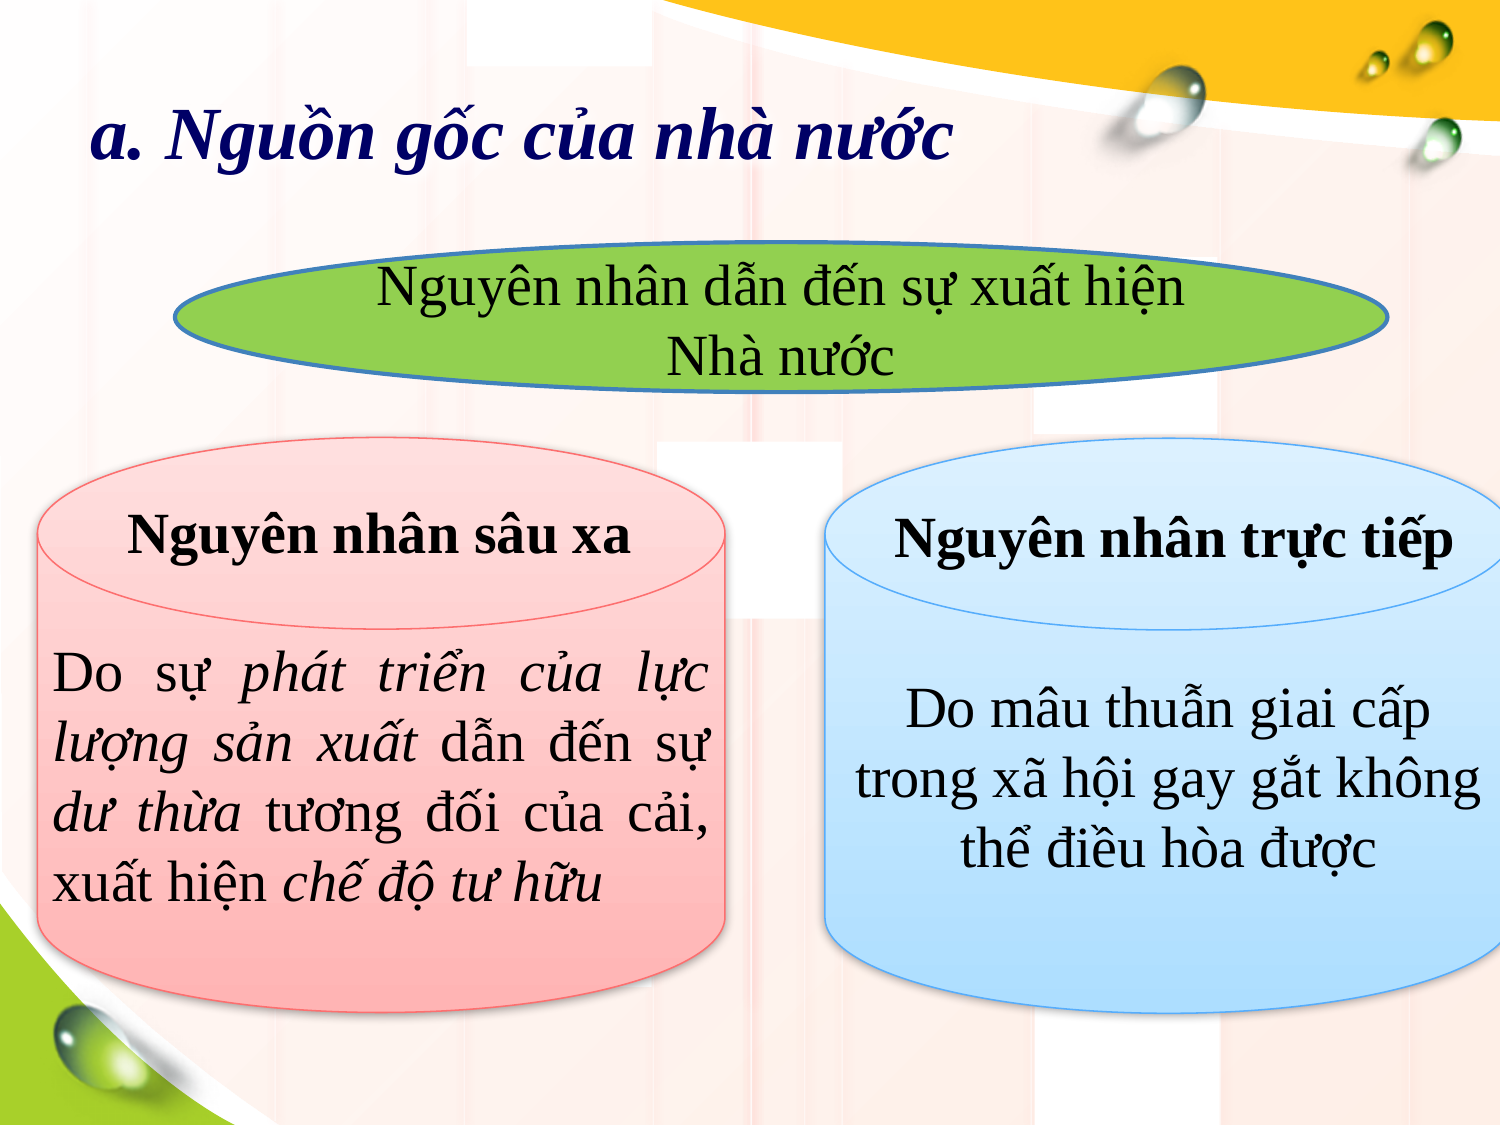

# a. Nguồn gốc của nhà nước
Nguyên nhân dẫn đến sự xuất hiện Nhà nước
Do sự phát triển của lực lượng sản xuất dẫn đến sự dư thừa tương đối của cải, xuất hiện chế độ tư hữu
Do mâu thuẫn giai cấp trong xã hội gay gắt không thể điều hòa được
Nguyên nhân sâu xa
Nguyên nhân trực tiếp